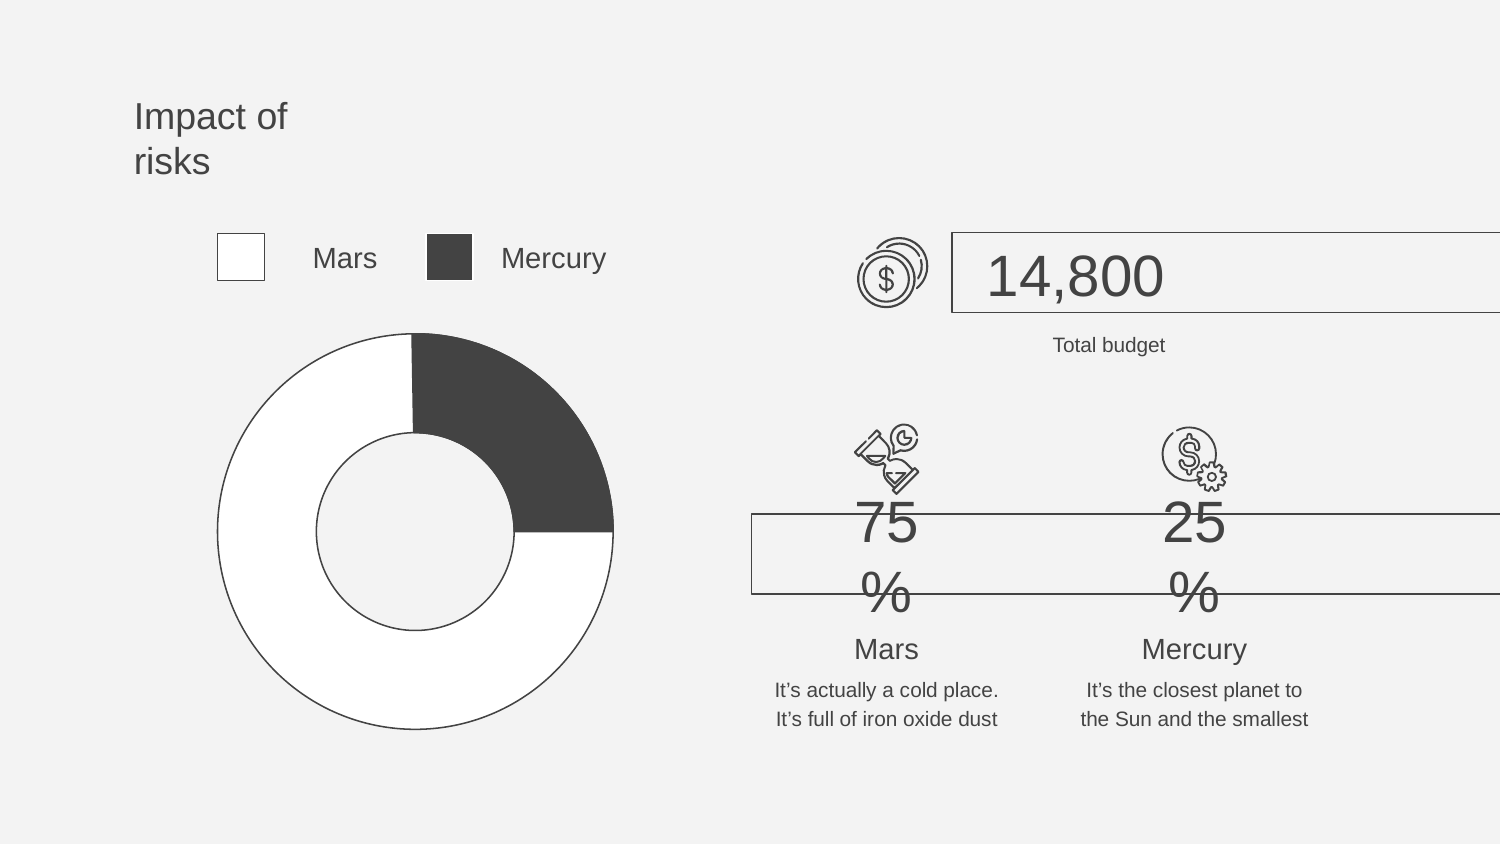

# Impact of risks
14,800

Mars

Mercury

Total budget

25%
75%
Mercury
Mars
It’s actually a cold place. It’s full of iron oxide dust
It’s the closest planet to the Sun and the smallest